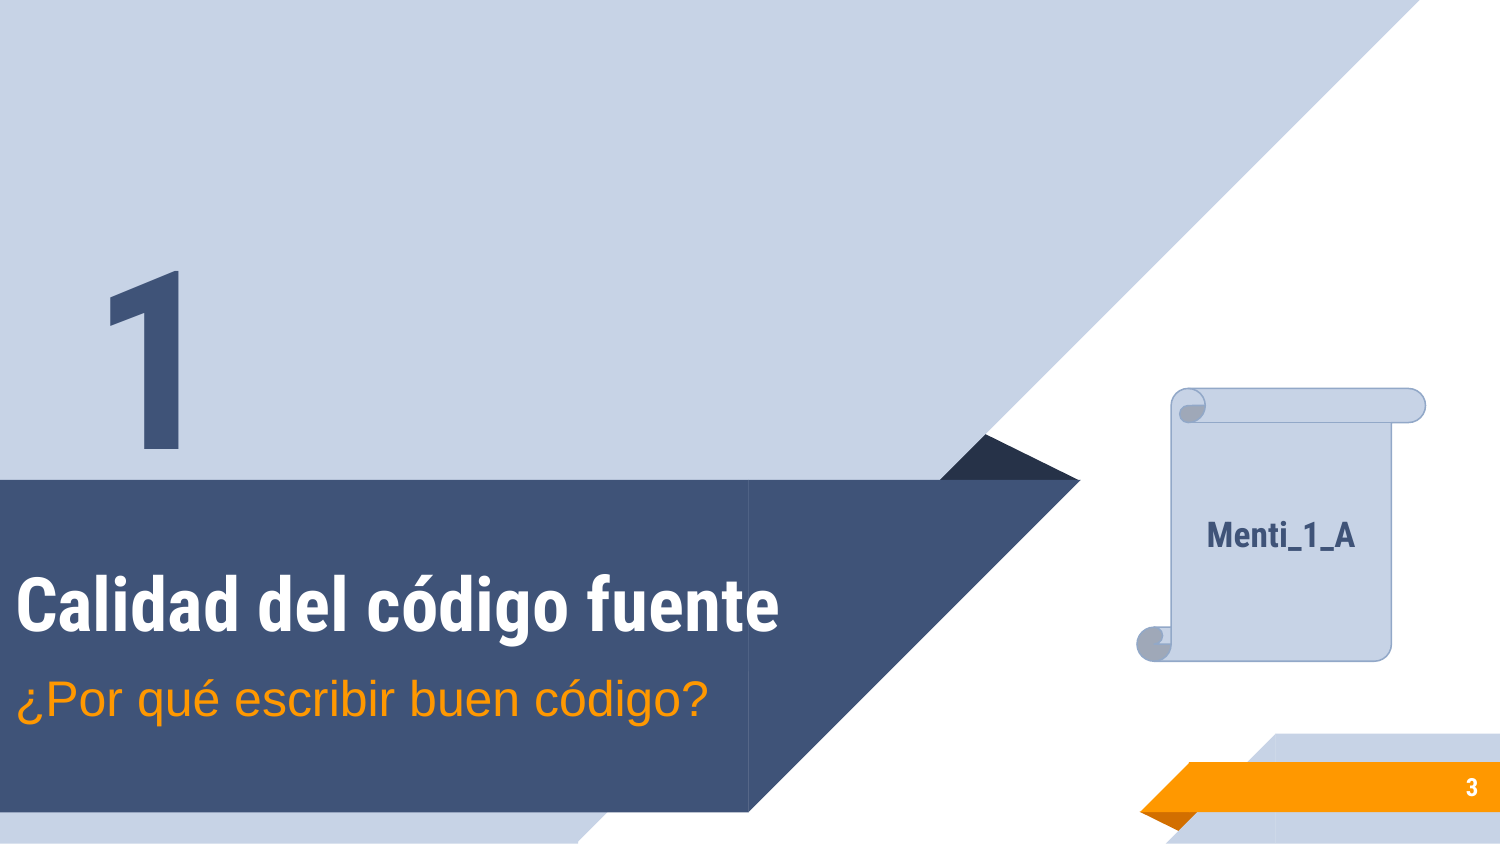

1
Menti_1_A
# Calidad del código fuente
¿Por qué escribir buen código?
3